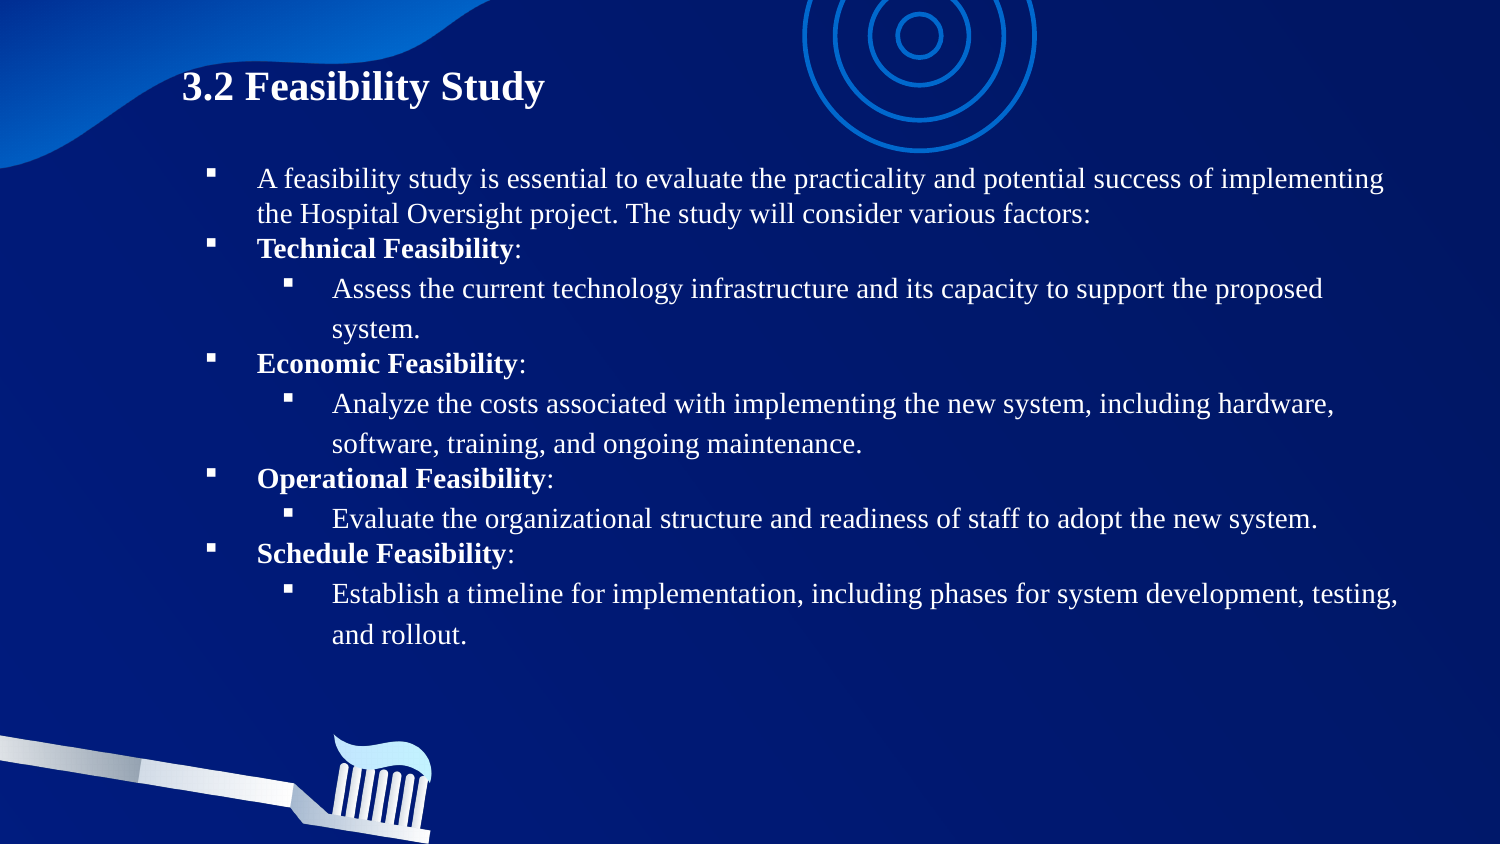

3.2 Feasibility Study

A feasibility study is essential to evaluate the practicality and potential success of implementing the Hospital Oversight project. The study will consider various factors:
Technical Feasibility:
Assess the current technology infrastructure and its capacity to support the proposed system.
Economic Feasibility:
Analyze the costs associated with implementing the new system, including hardware, software, training, and ongoing maintenance.
Operational Feasibility:
Evaluate the organizational structure and readiness of staff to adopt the new system.
Schedule Feasibility:
Establish a timeline for implementation, including phases for system development, testing, and rollout.